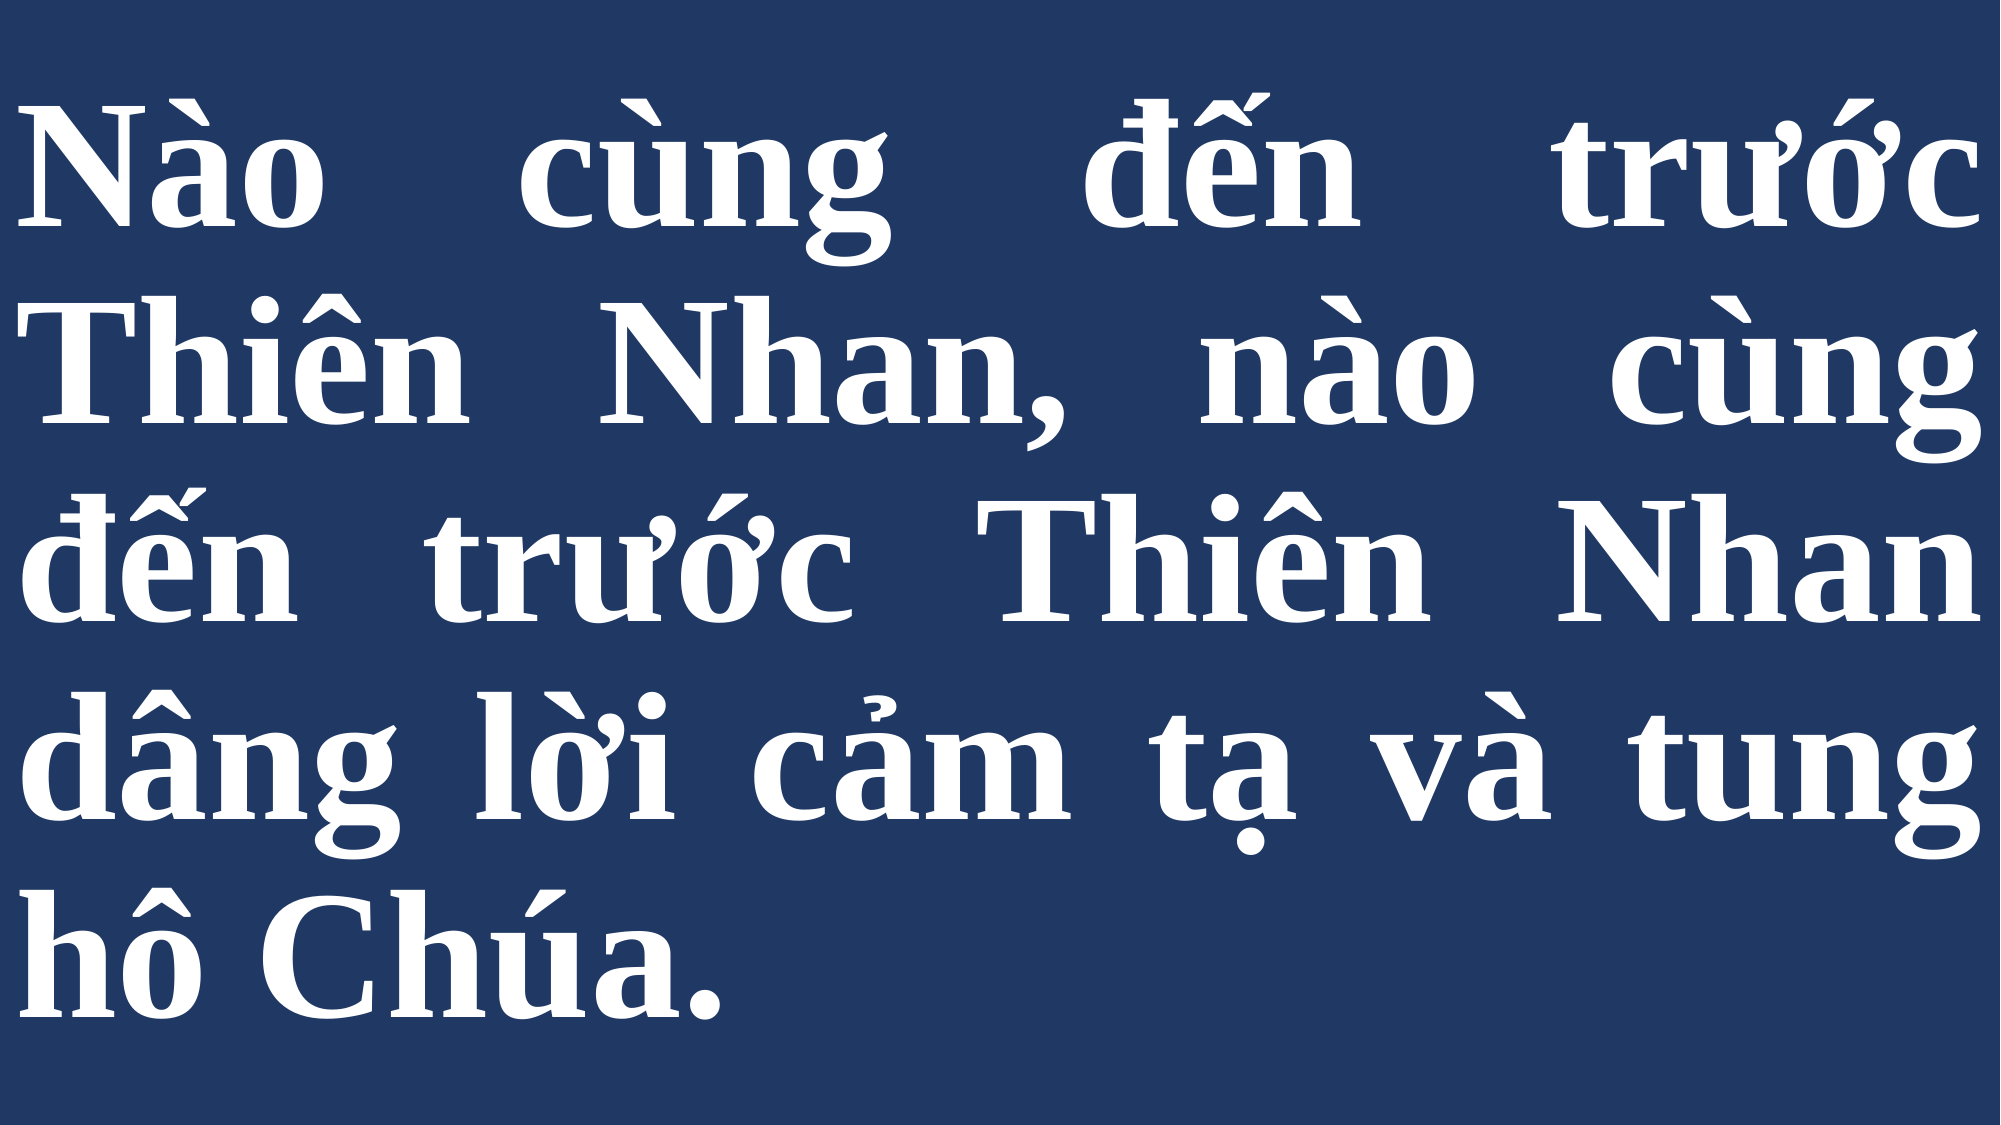

# Nào cùng đến trước Thiên Nhan, nào cùng đến trước Thiên Nhan dâng lời cảm tạ và tung hô Chúa.